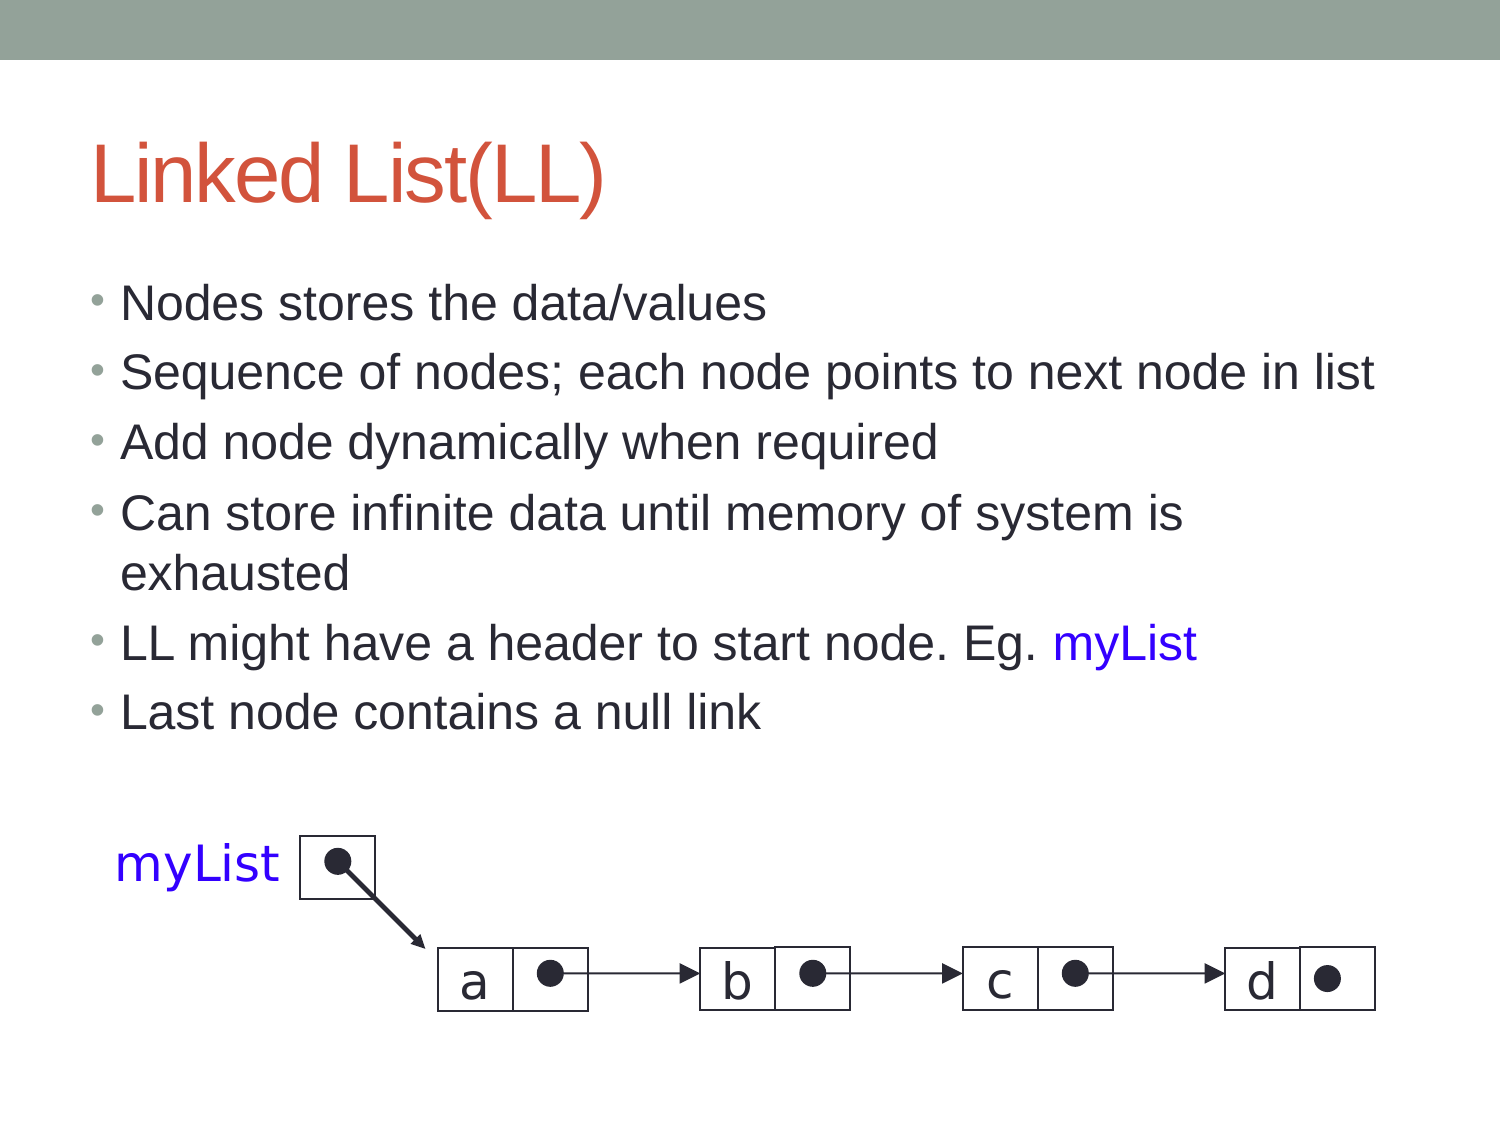

# Linked List(LL)
Nodes stores the data/values
Sequence of nodes; each node points to next node in list
Add node dynamically when required
Can store infinite data until memory of system is exhausted
LL might have a header to start node. Eg. myList
Last node contains a null link

myList

c
a
b
d